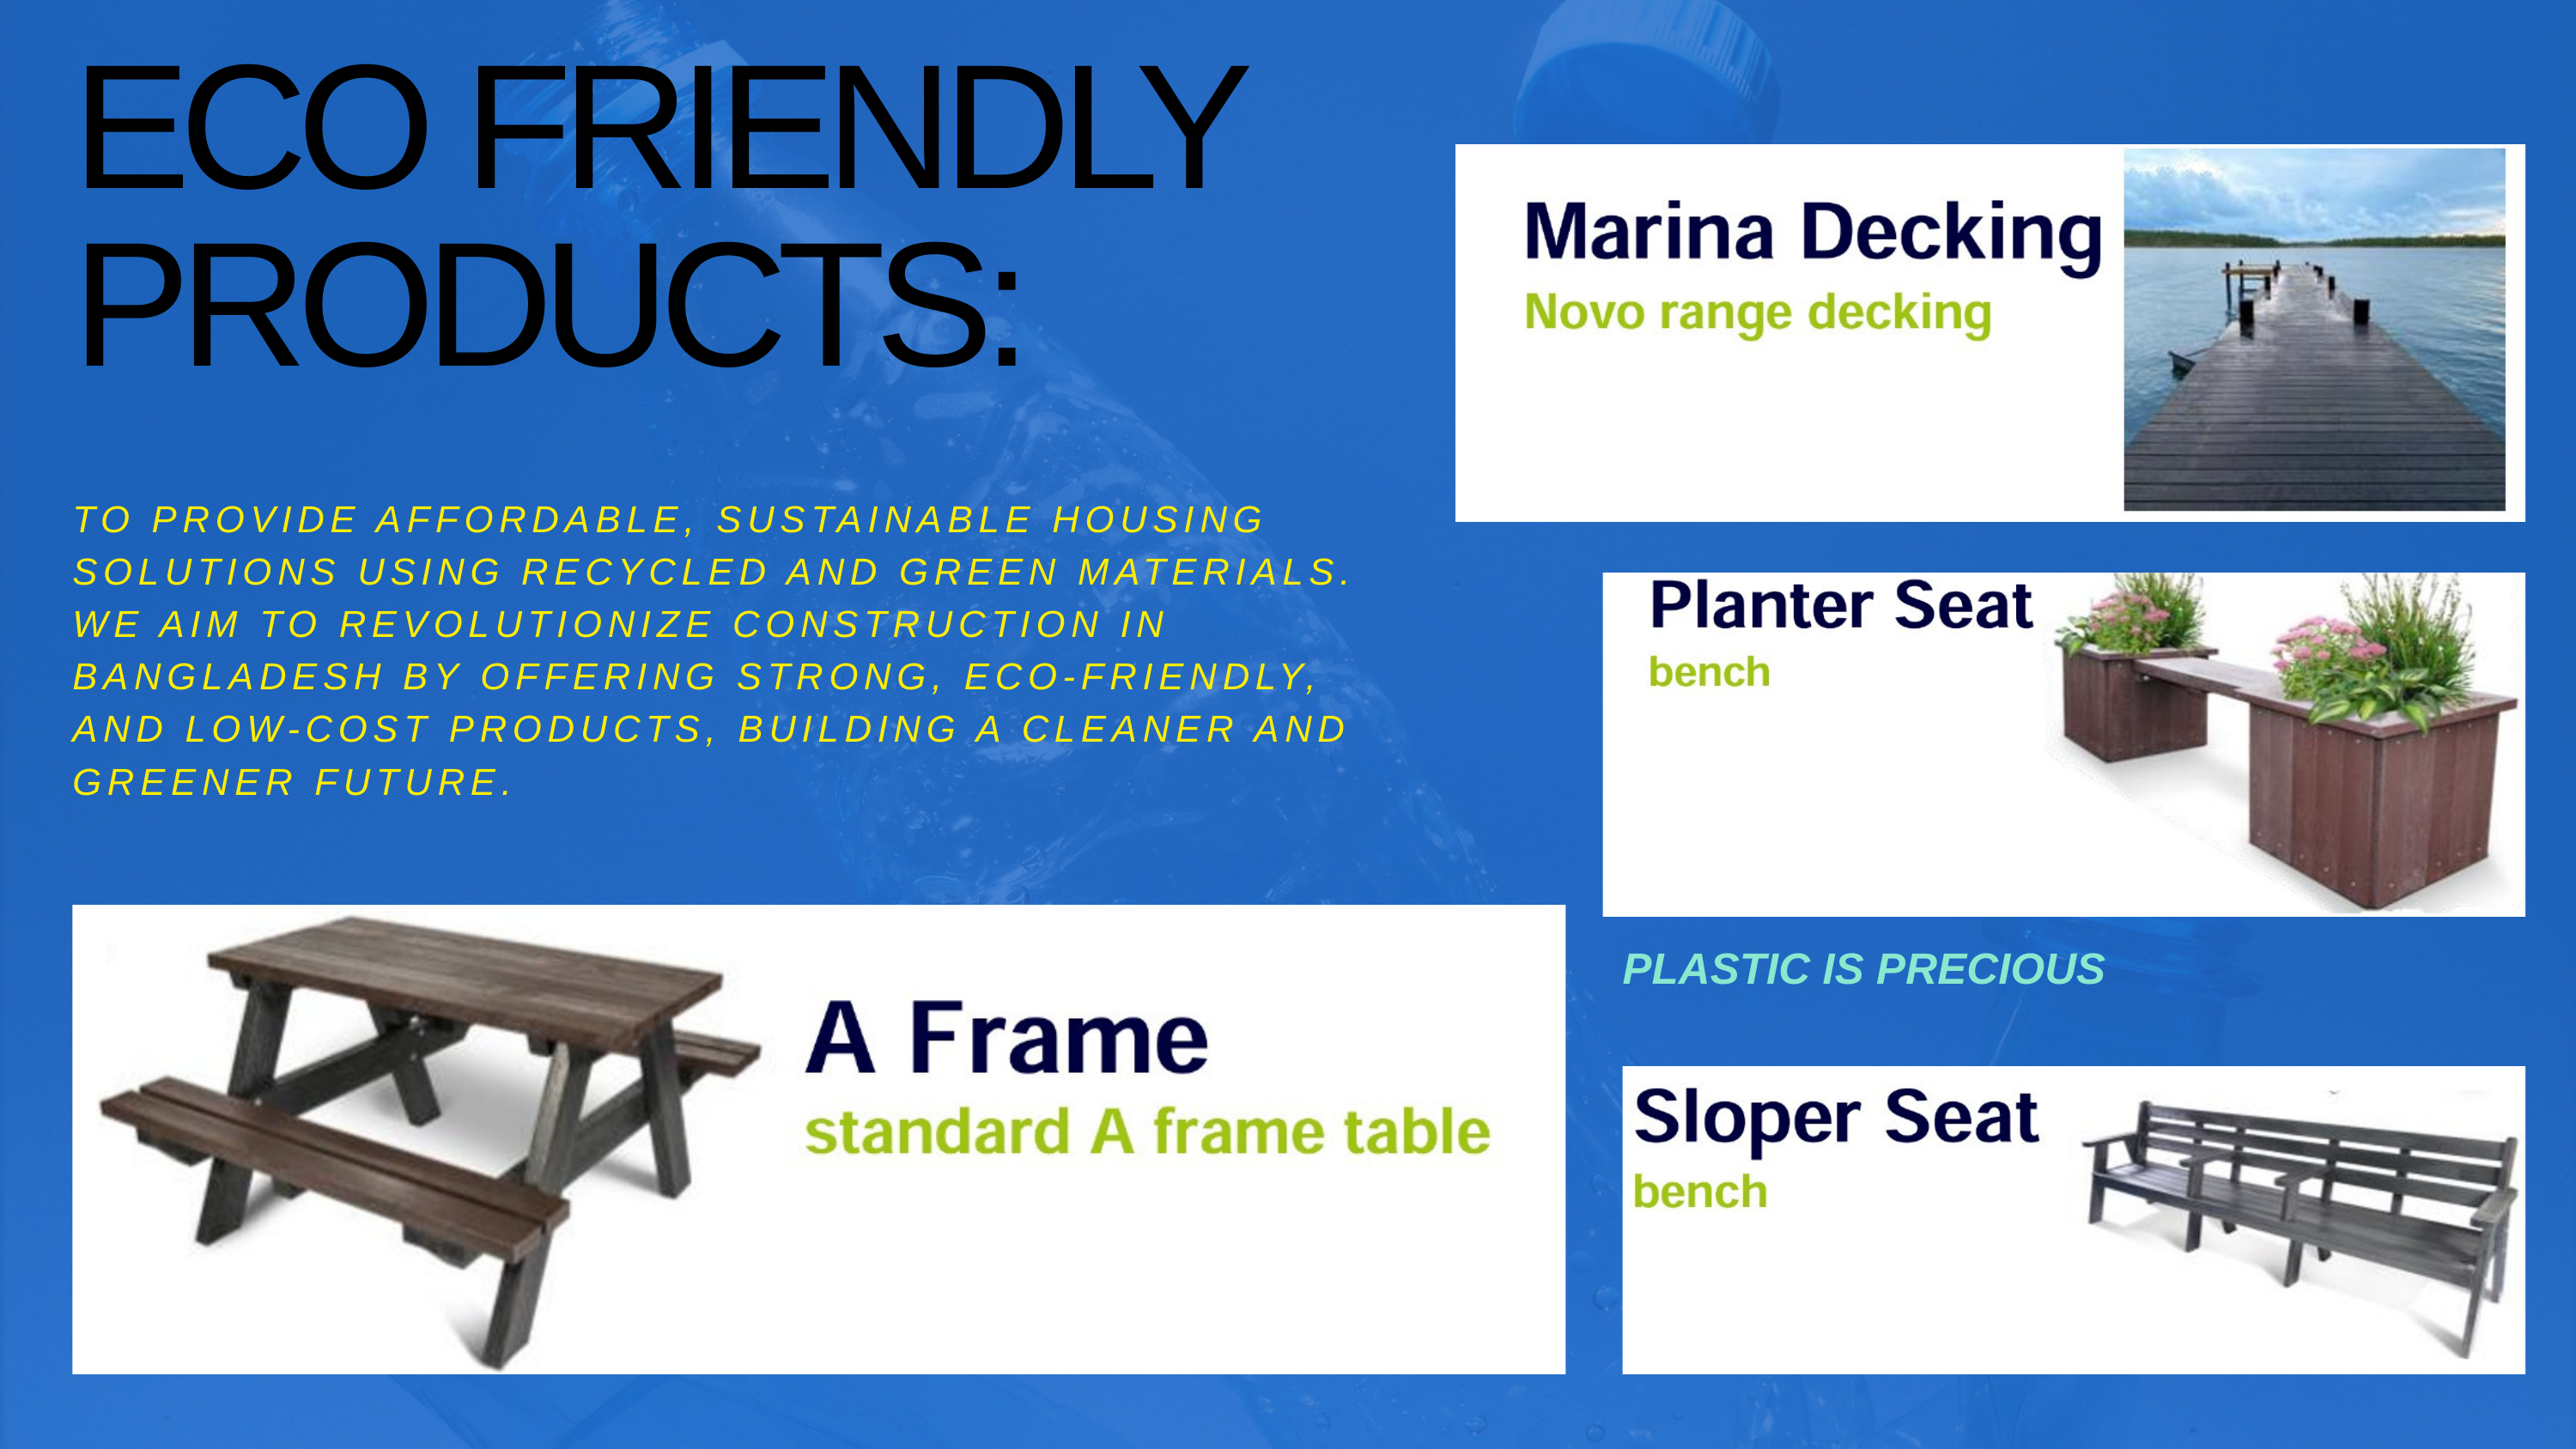

ECO FRIENDLY PRODUCTS:

TO PROVIDE AFFORDABLE, SUSTAINABLE HOUSING SOLUTIONS USING RECYCLED AND GREEN MATERIALS.
WE AIM TO REVOLUTIONIZE CONSTRUCTION IN BANGLADESH BY OFFERING STRONG, ECO-FRIENDLY, AND LOW-COST PRODUCTS, BUILDING A CLEANER AND GREENER FUTURE.

PLASTIC IS PRECIOUS